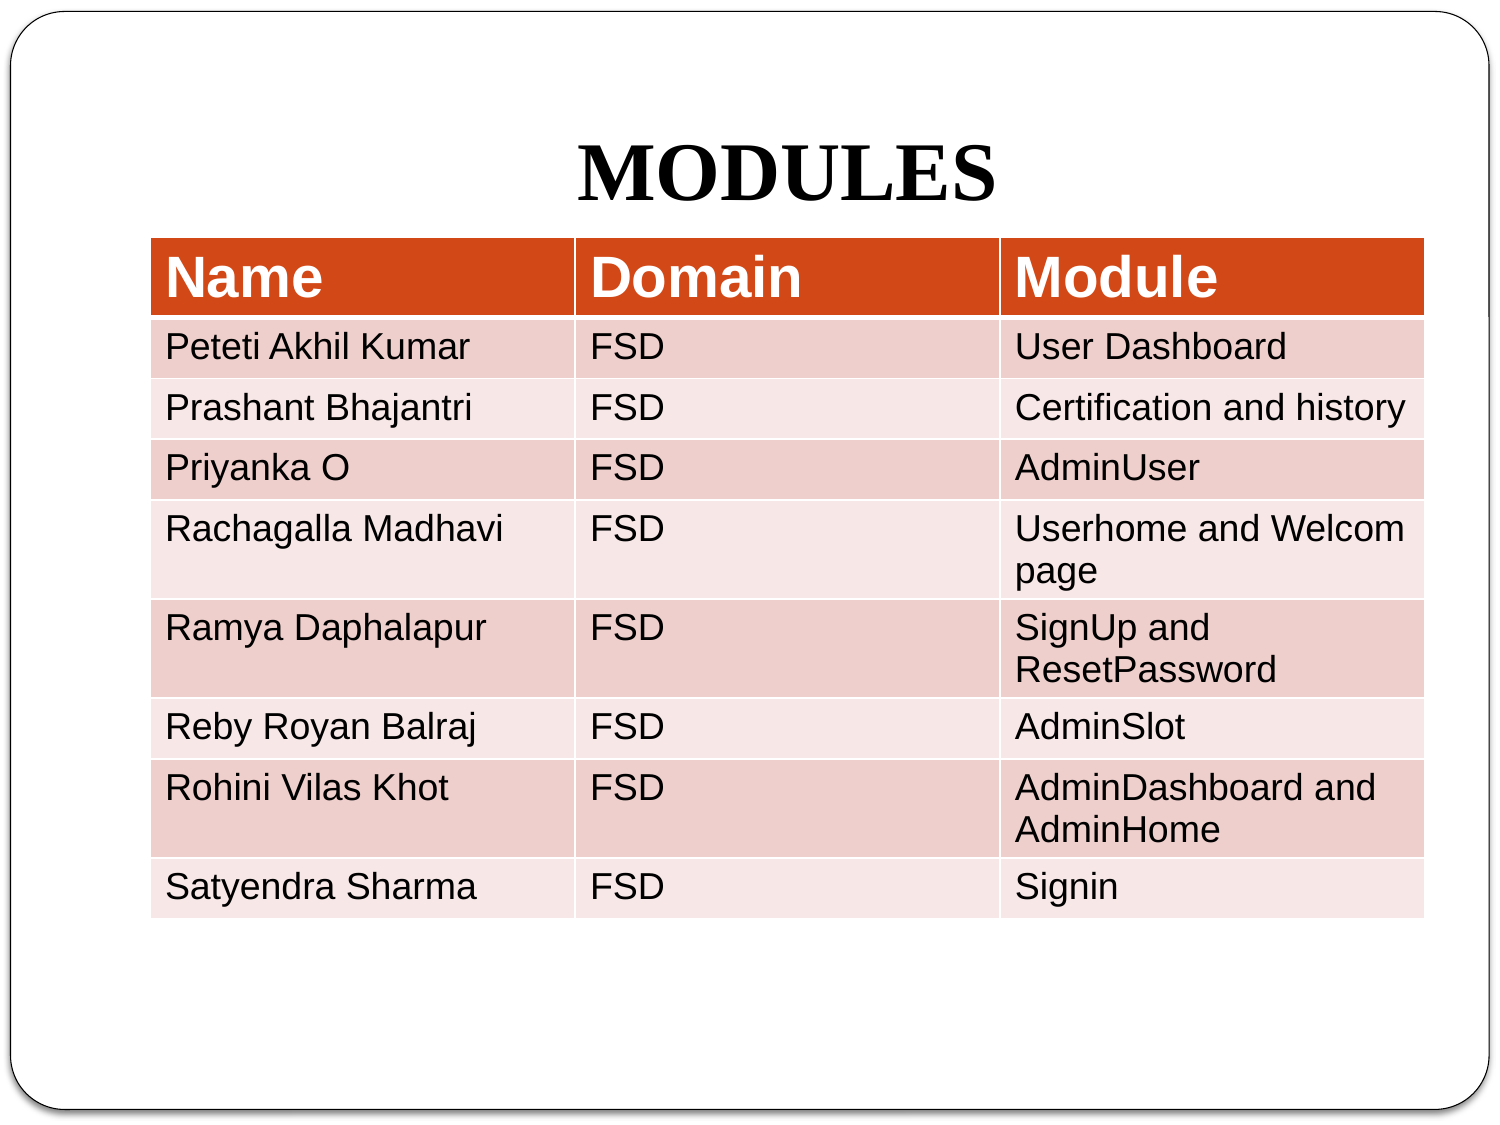

# MODULES
| Name | Domain | Module |
| --- | --- | --- |
| Peteti Akhil Kumar | FSD | User Dashboard |
| Prashant Bhajantri | FSD | Certification and history |
| Priyanka O | FSD | AdminUser |
| Rachagalla Madhavi | FSD | Userhome and Welcom page |
| Ramya Daphalapur | FSD | SignUp and ResetPassword |
| Reby Royan Balraj | FSD | AdminSlot |
| Rohini Vilas Khot | FSD | AdminDashboard and AdminHome |
| Satyendra Sharma | FSD | Signin |